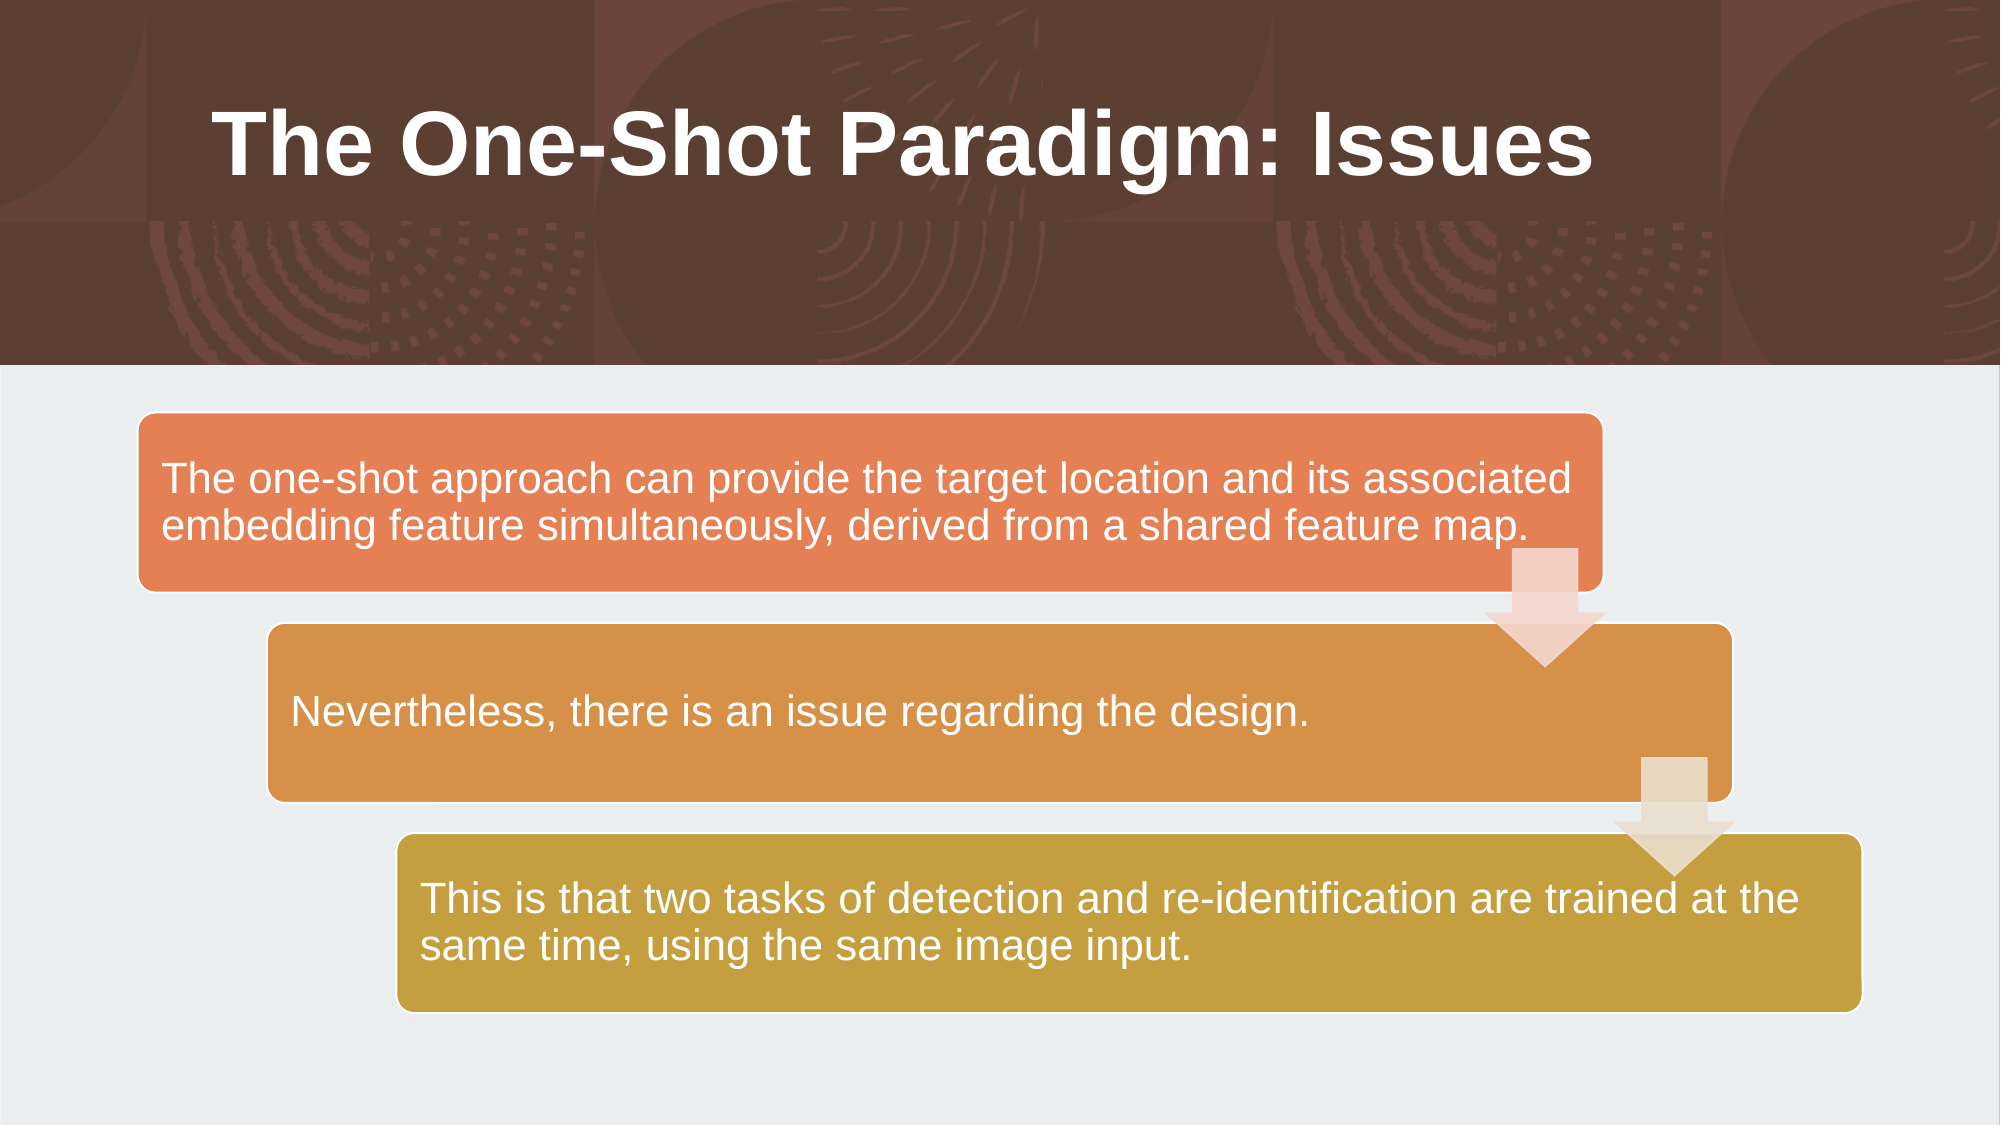

# The One-Shot Paradigm: Issues

The one-shot approach can provide the target location and its associated embedding feature simultaneously, derived from a shared feature map.
Nevertheless, there is an issue regarding the design.
This is that two tasks of detection and re-identification are trained at the same time, using the same image input.